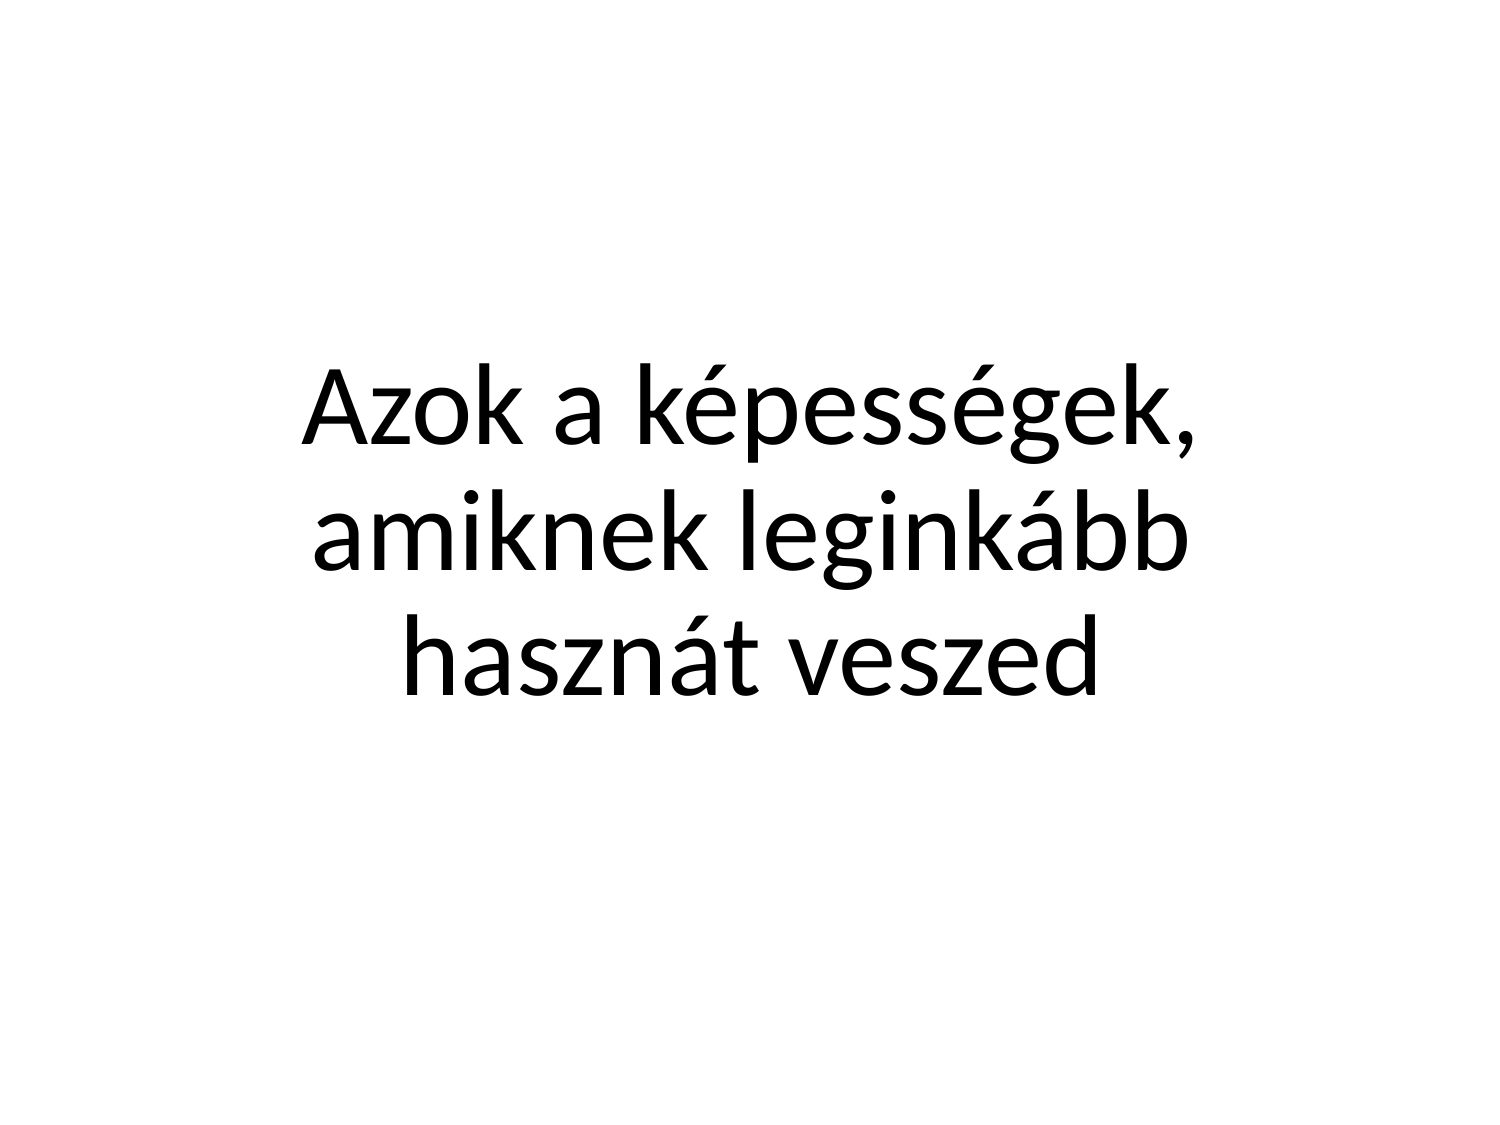

# Azok a képességek, amiknek leginkább hasznát veszed